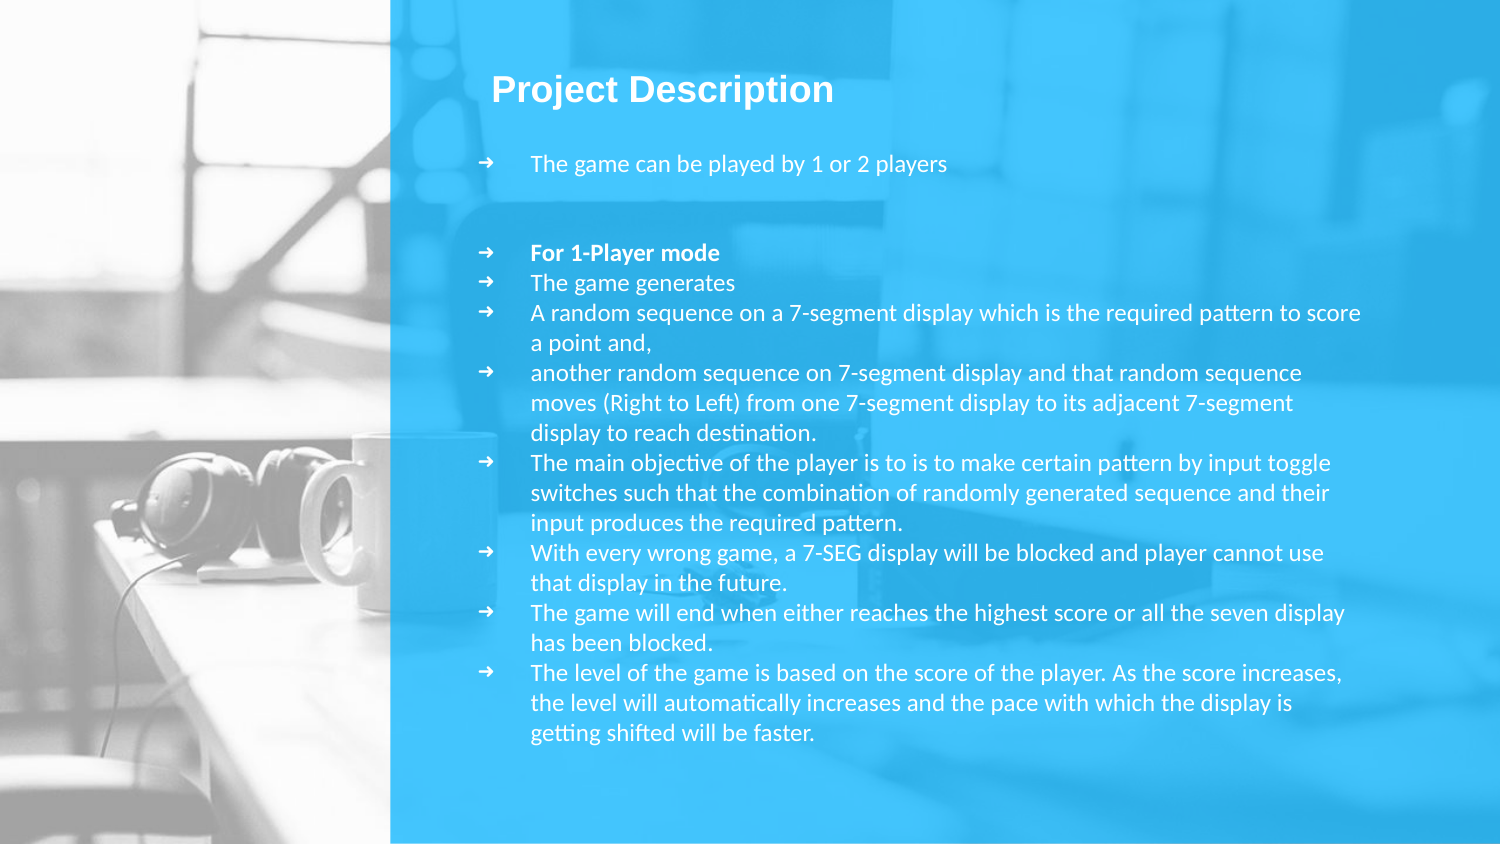

# Project Description
The game can be played by 1 or 2 players

For 1-Player mode
The game generates
A random sequence on a 7-segment display which is the required pattern to score a point and,
another random sequence on 7-segment display and that random sequence moves (Right to Left) from one 7-segment display to its adjacent 7-segment display to reach destination.
The main objective of the player is to is to make certain pattern by input toggle switches such that the combination of randomly generated sequence and their input produces the required pattern.
With every wrong game, a 7-SEG display will be blocked and player cannot use that display in the future.
The game will end when either reaches the highest score or all the seven display has been blocked.
The level of the game is based on the score of the player. As the score increases, the level will automatically increases and the pace with which the display is getting shifted will be faster.